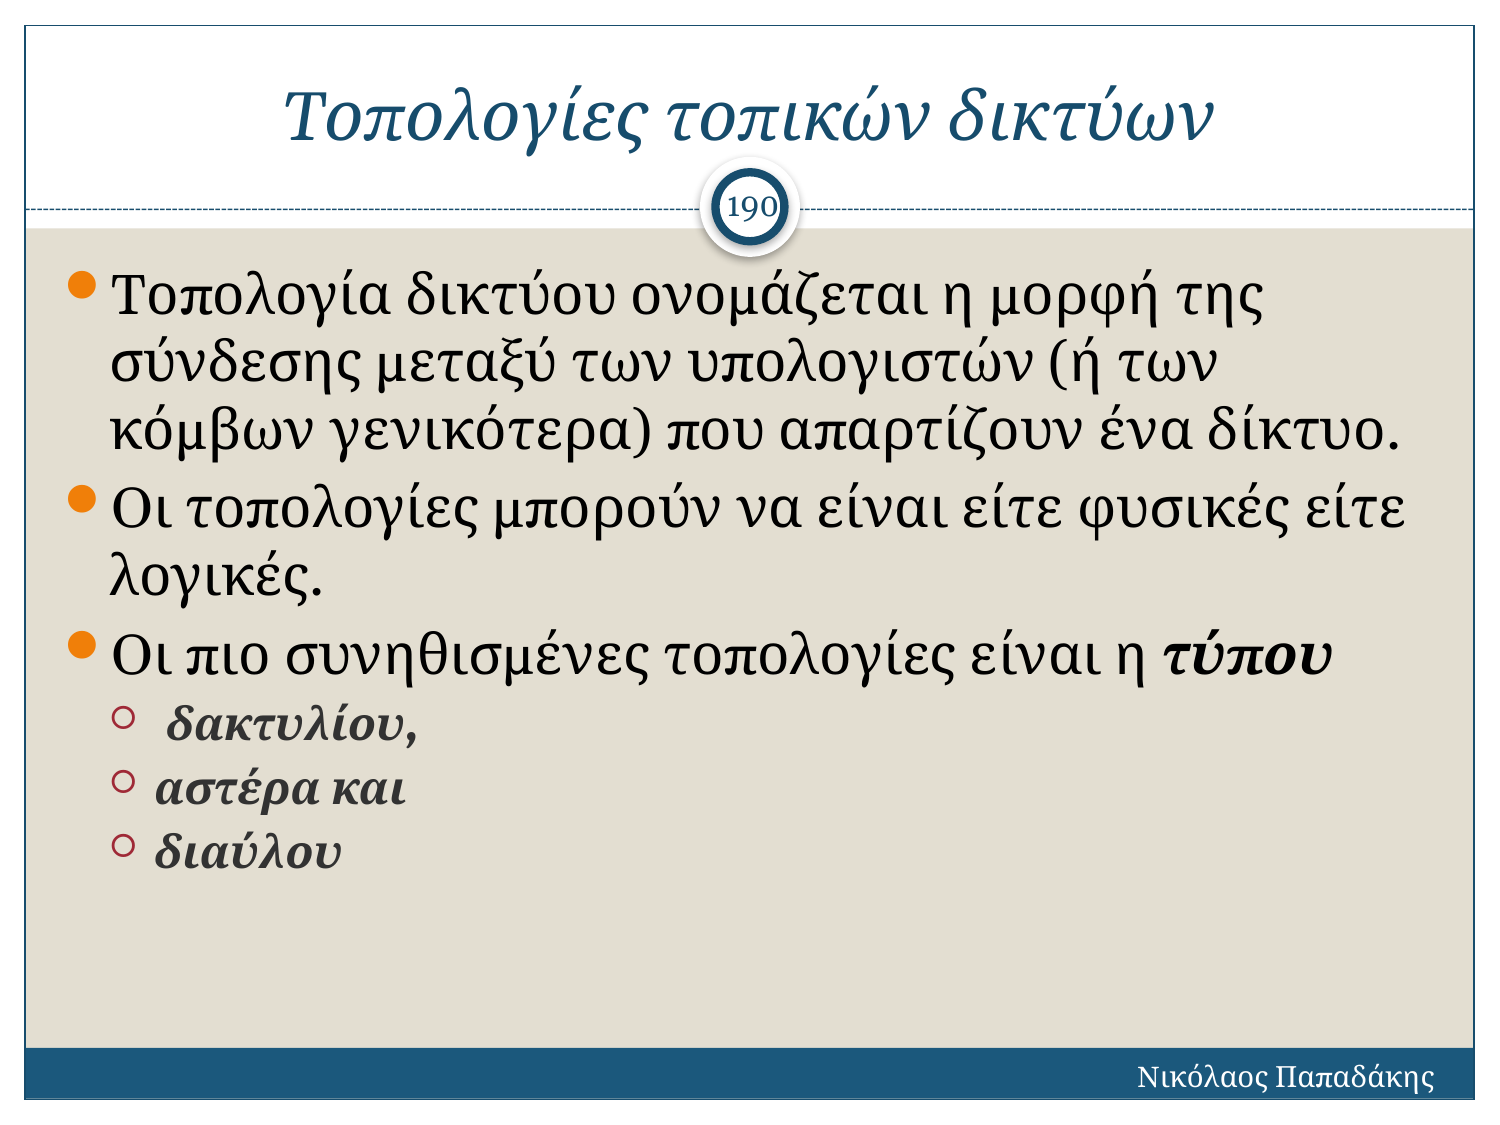

# Τοπολογίες τοπικών δικτύων
190
Τοπολογία δικτύου ονομάζεται η μορφή της σύνδεσης μεταξύ των υπολογιστών (ή των κόμβων γενικότερα) που απαρτίζουν ένα δίκτυο.
Οι τοπολογίες μπορούν να είναι είτε φυσικές είτε λογικές.
Οι πιο συνηθισμένες τοπολογίες είναι η τύπου
 δακτυλίου,
αστέρα και
διαύλου
Νικόλαος Παπαδάκης